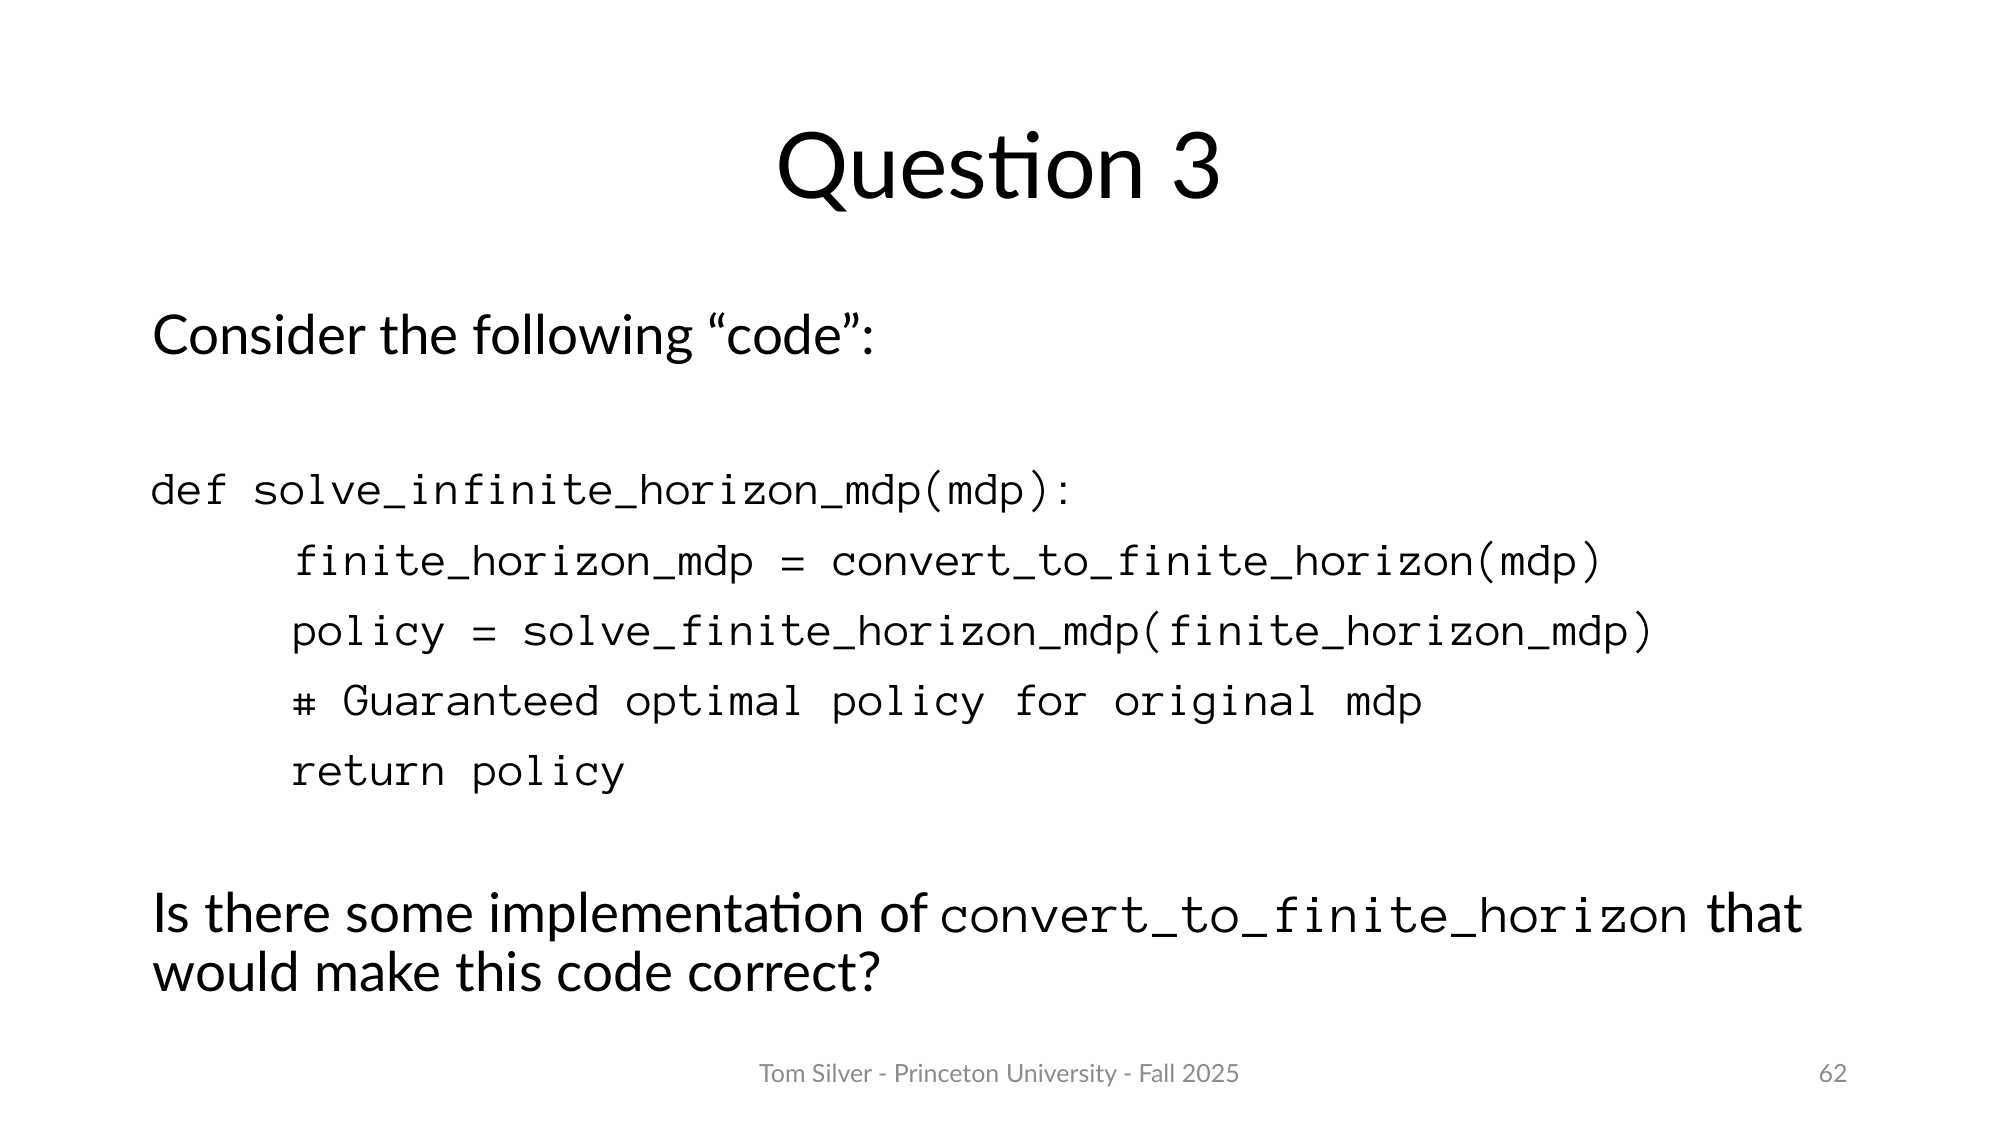

# Question 3
Consider the following “code”:

def solve_infinite_horizon_mdp(mdp):
	finite_horizon_mdp = convert_to_finite_horizon(mdp)
	policy = solve_finite_horizon_mdp(finite_horizon_mdp)
	# Guaranteed optimal policy for original mdp
	return policy

Is there some implementation of convert_to_finite_horizon that would make this code correct?
Tom Silver - Princeton University - Fall 2025
62